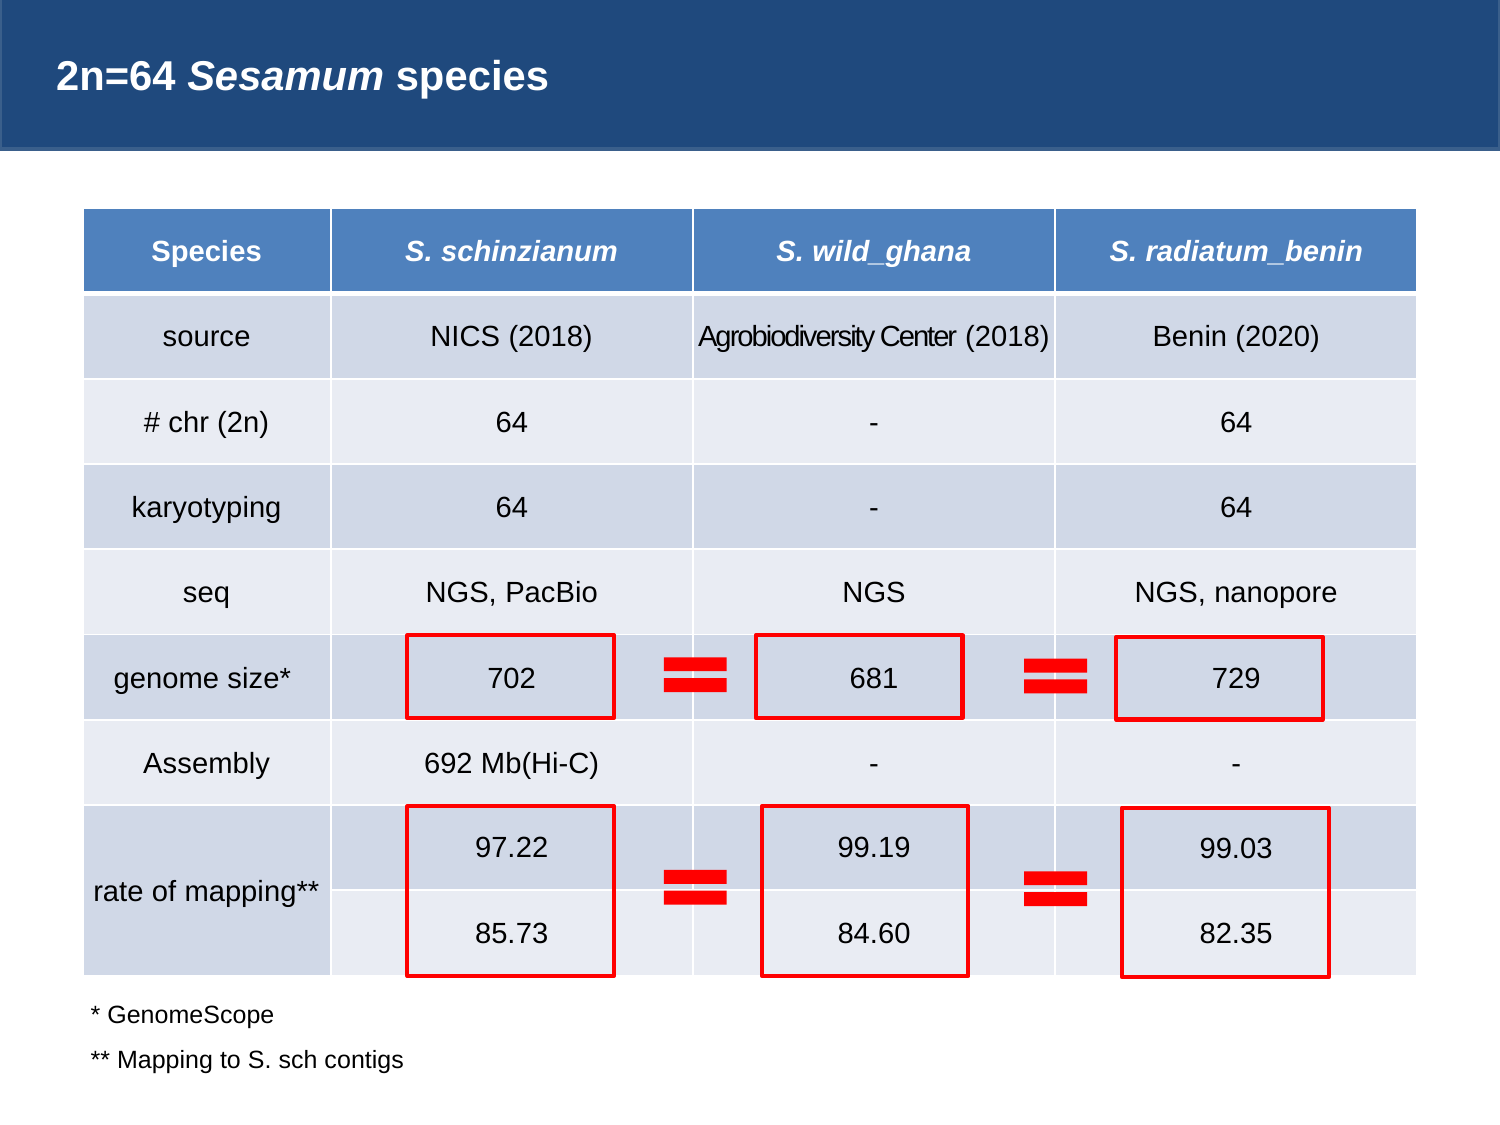

2n=64 Sesamum species
| Species | S. schinzianum | S. wild\_ghana | S. radiatum\_benin |
| --- | --- | --- | --- |
| source | NICS (2018) | Agrobiodiversity Center (2018) | Benin (2020) |
| # chr (2n) | 64 | - | 64 |
| karyotyping | 64 | - | 64 |
| seq | NGS, PacBio | NGS | NGS, nanopore |
| genome size\* | 702 | 681 | 729 |
| Assembly | 692 Mb(Hi-C) | - | - |
| rate of mapping\*\* | 97.22 | 99.19 | 99.03 |
|  | 85.73 | 84.60 | 82.35 |

* GenomeScope
** Mapping to S. sch contigs